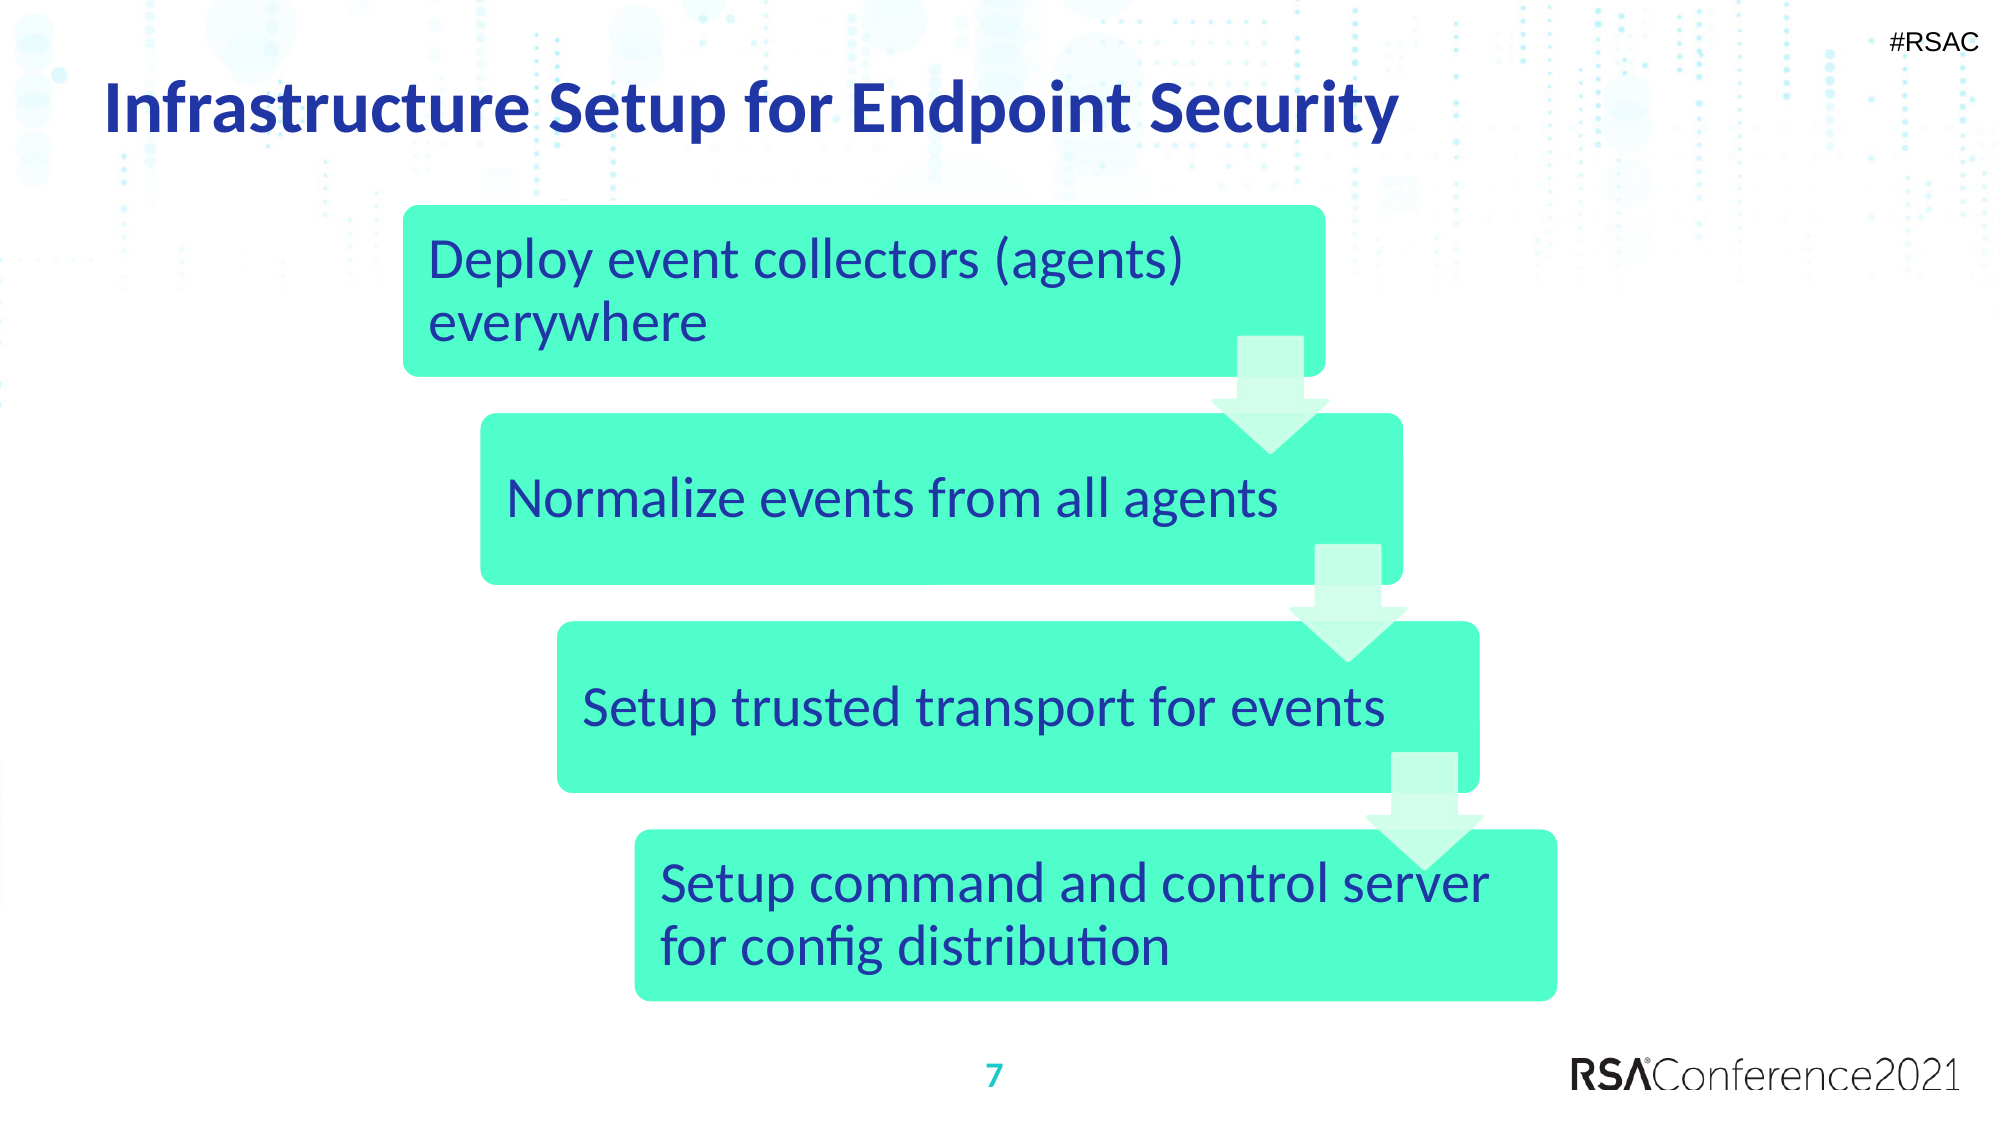

# Infrastructure Setup for Endpoint Security
Deploy event collectors (agents) everywhere
Normalize events from all agents
Setup trusted transport for events
Setup command and control server for config distribution

7